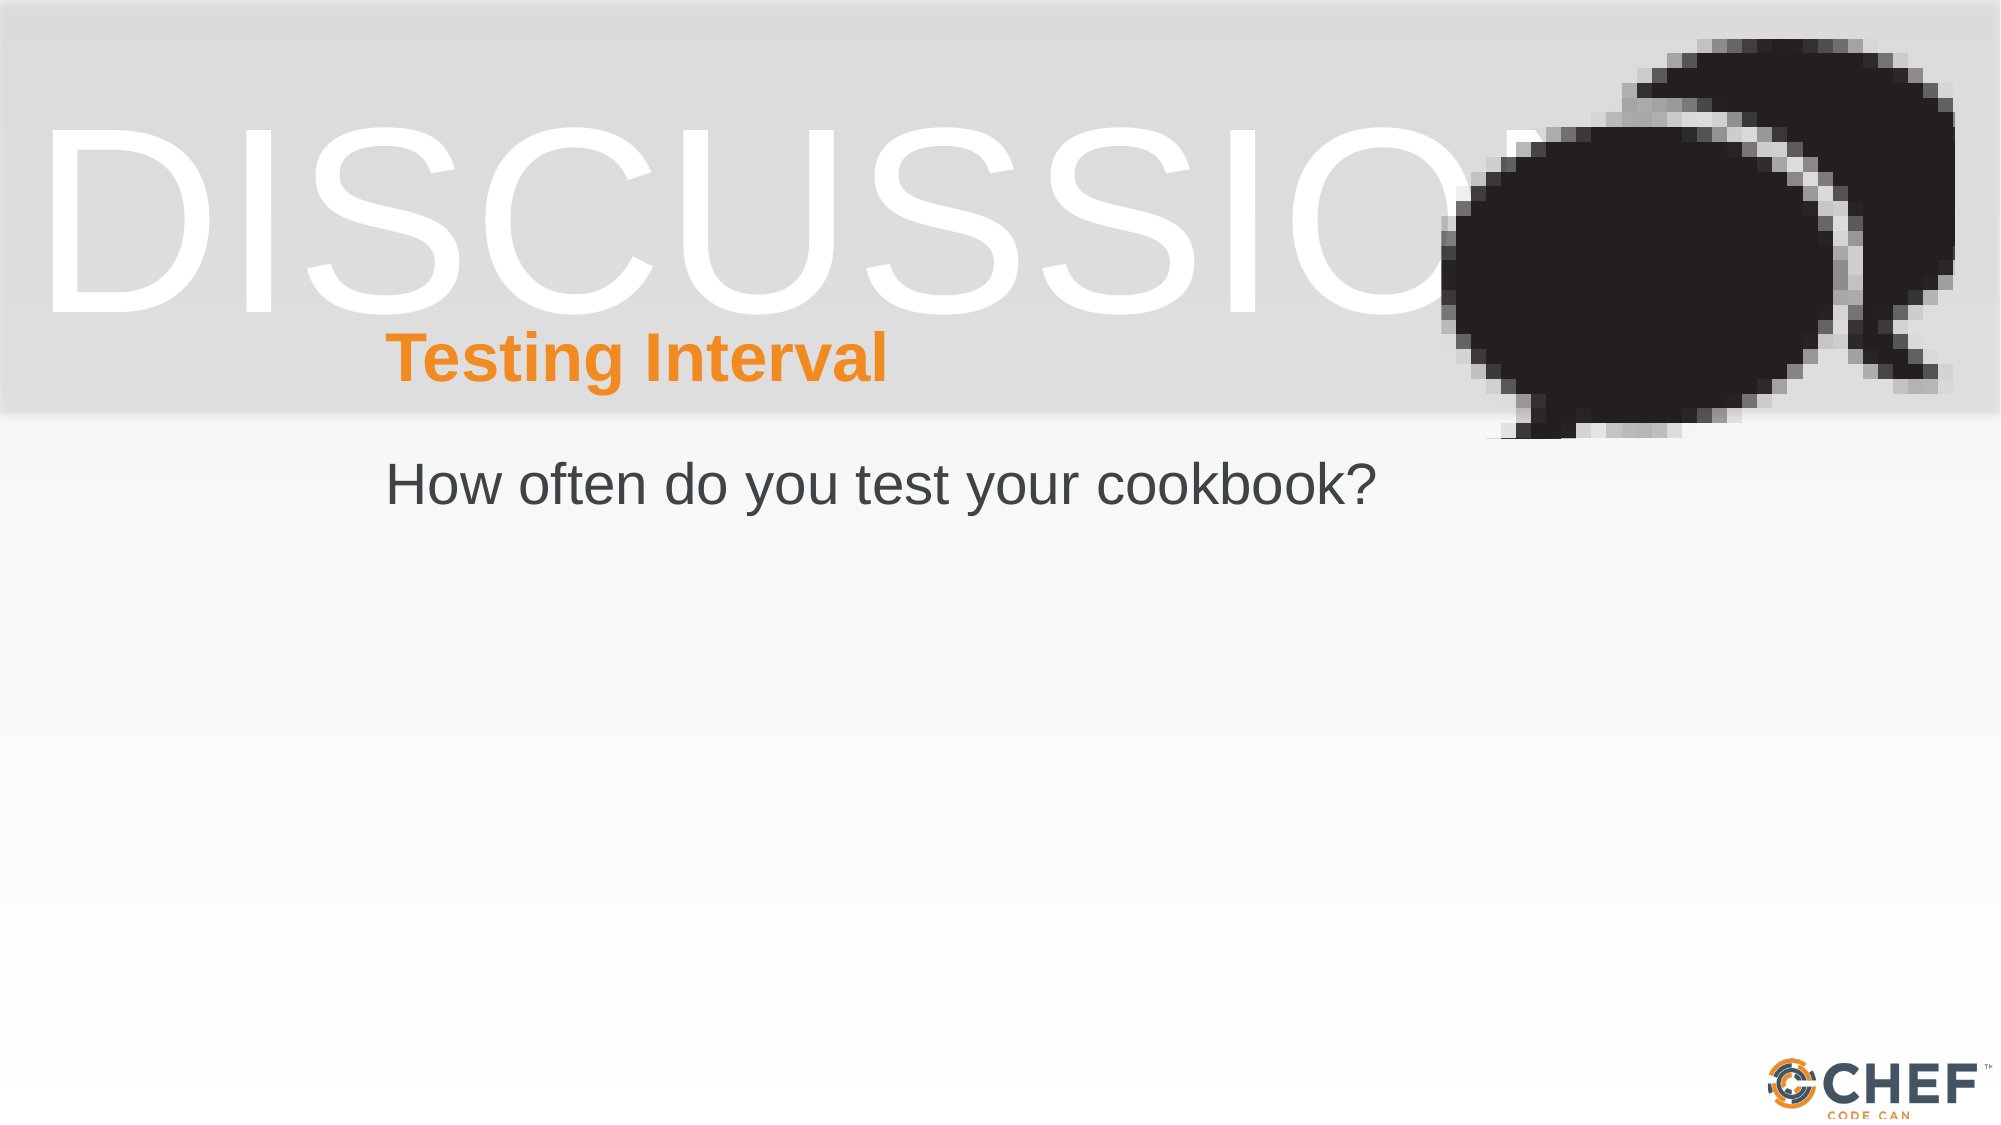

# Testing Interval
How often do you test your cookbook?